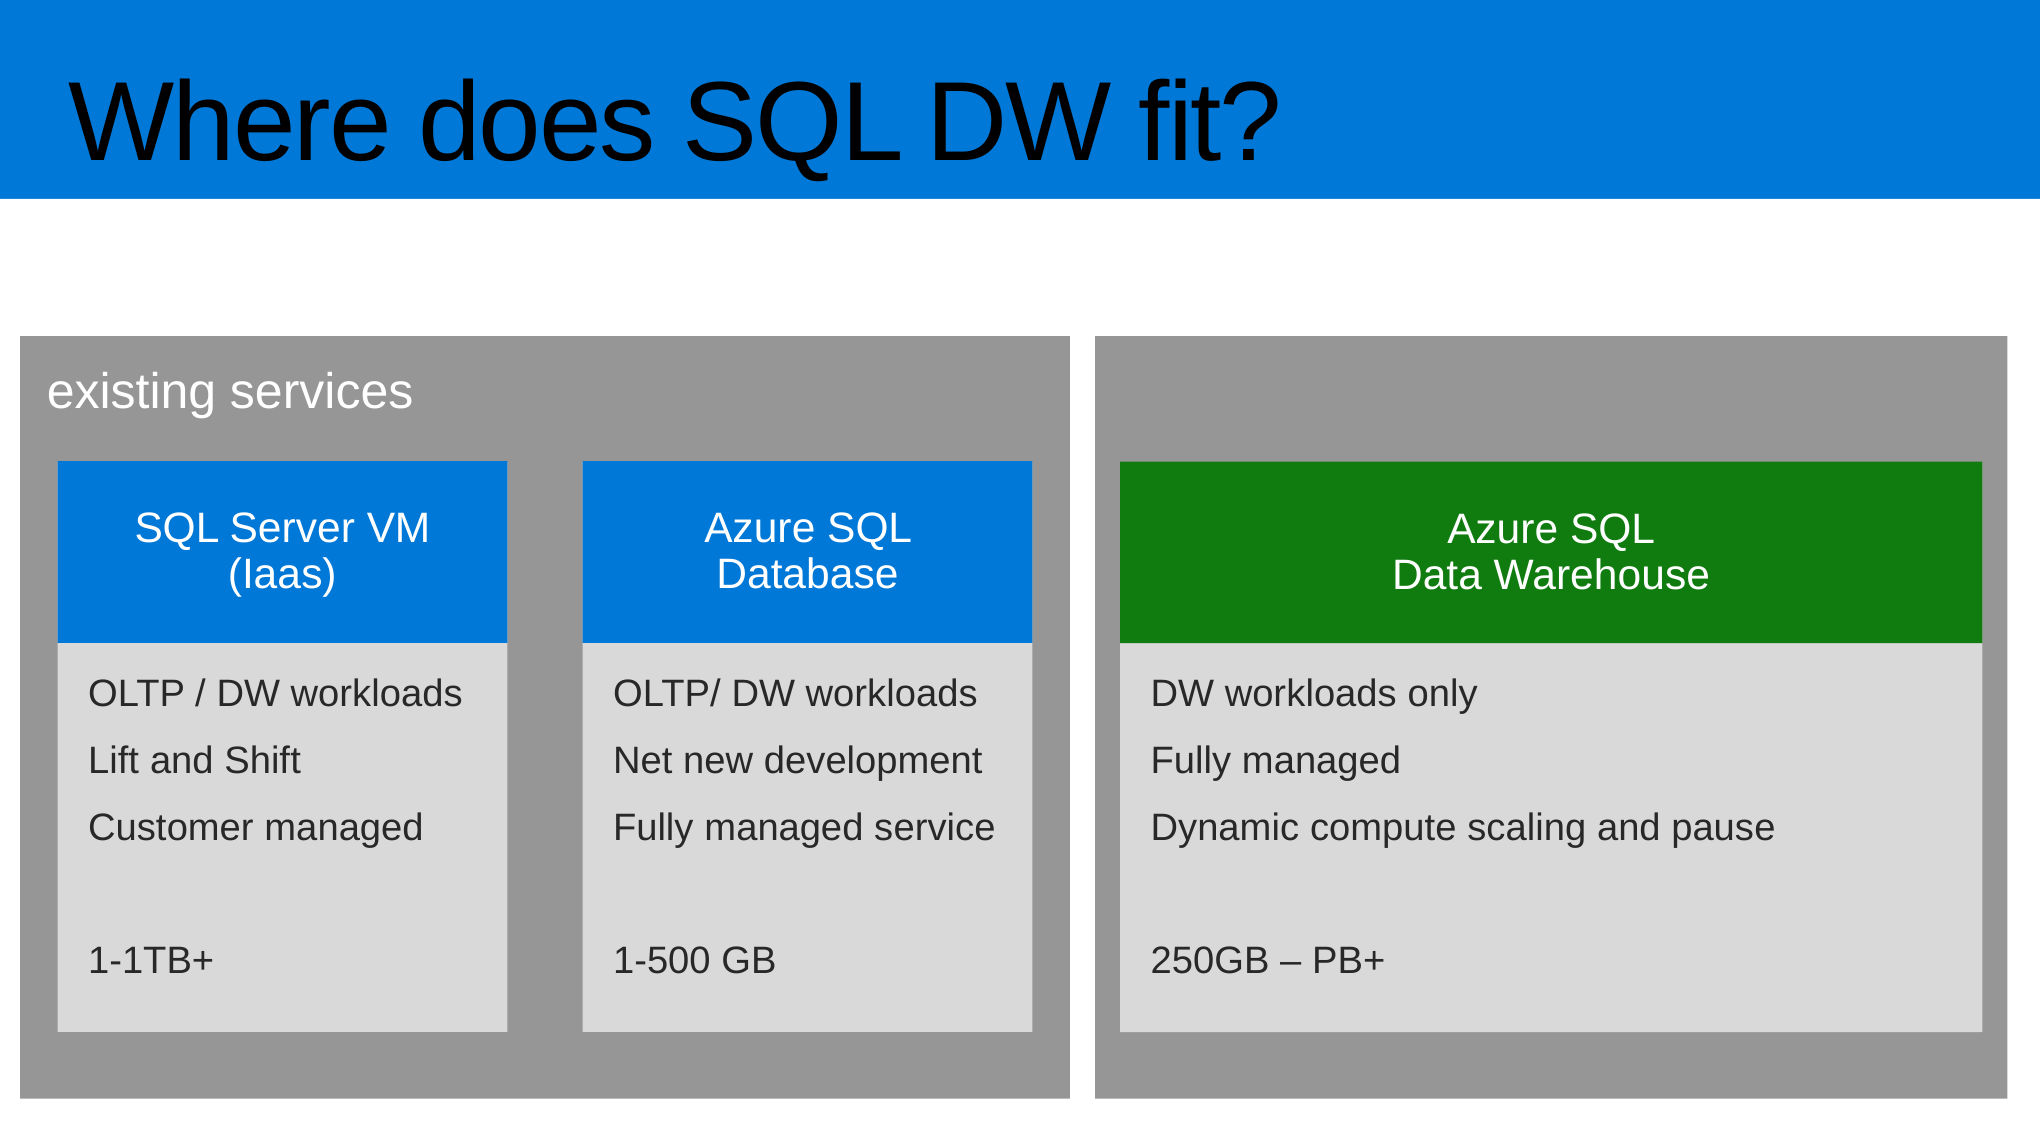

# Where does SQL DW fit?

existing services
SQL Server VM
(Iaas)

OLTP / DW workloads
Lift and Shift
Customer managed

1-1TB+
Azure SQL Database

OLTP/ DW workloads
Net new development
Fully managed service

1-500 GB
Azure SQL
Data Warehouse

DW workloads only
Fully managed
Dynamic compute scaling and pause

250GB – PB+